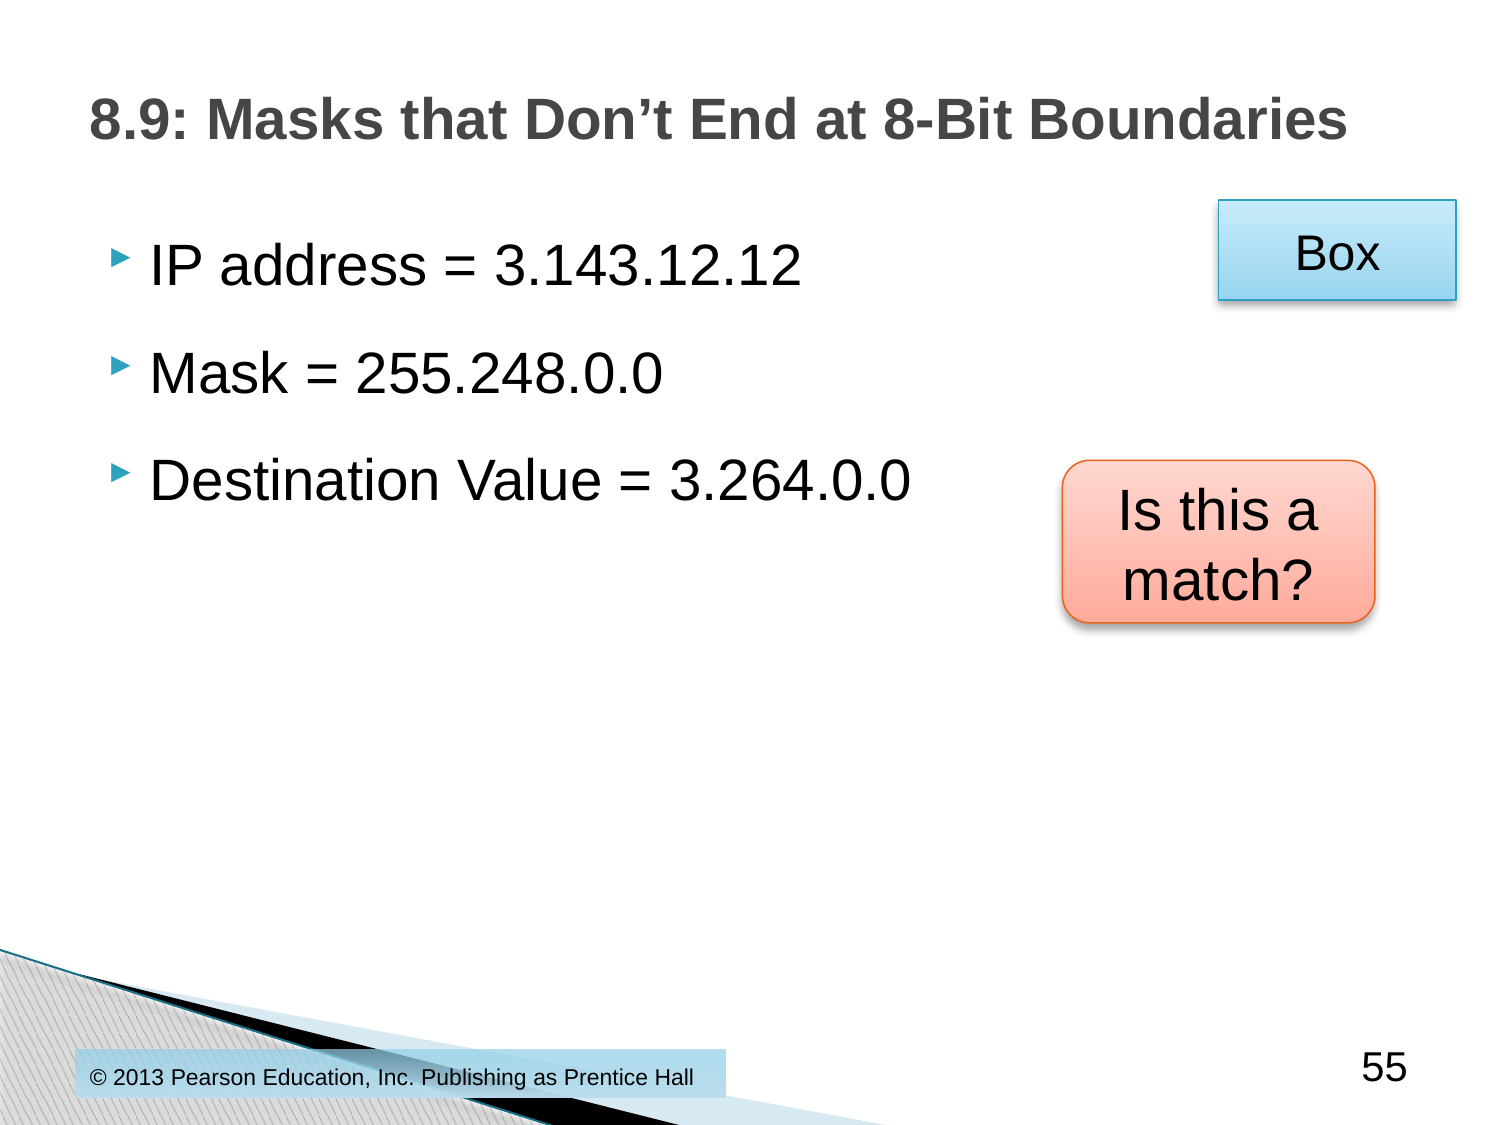

# 8.9: Masks that Don’t End at 8-Bit Boundaries
Box
IP address = 3.143.12.12
Mask = 255.248.0.0
Destination Value = 3.264.0.0
Is this a match?
55
© 2013 Pearson Education, Inc. Publishing as Prentice Hall